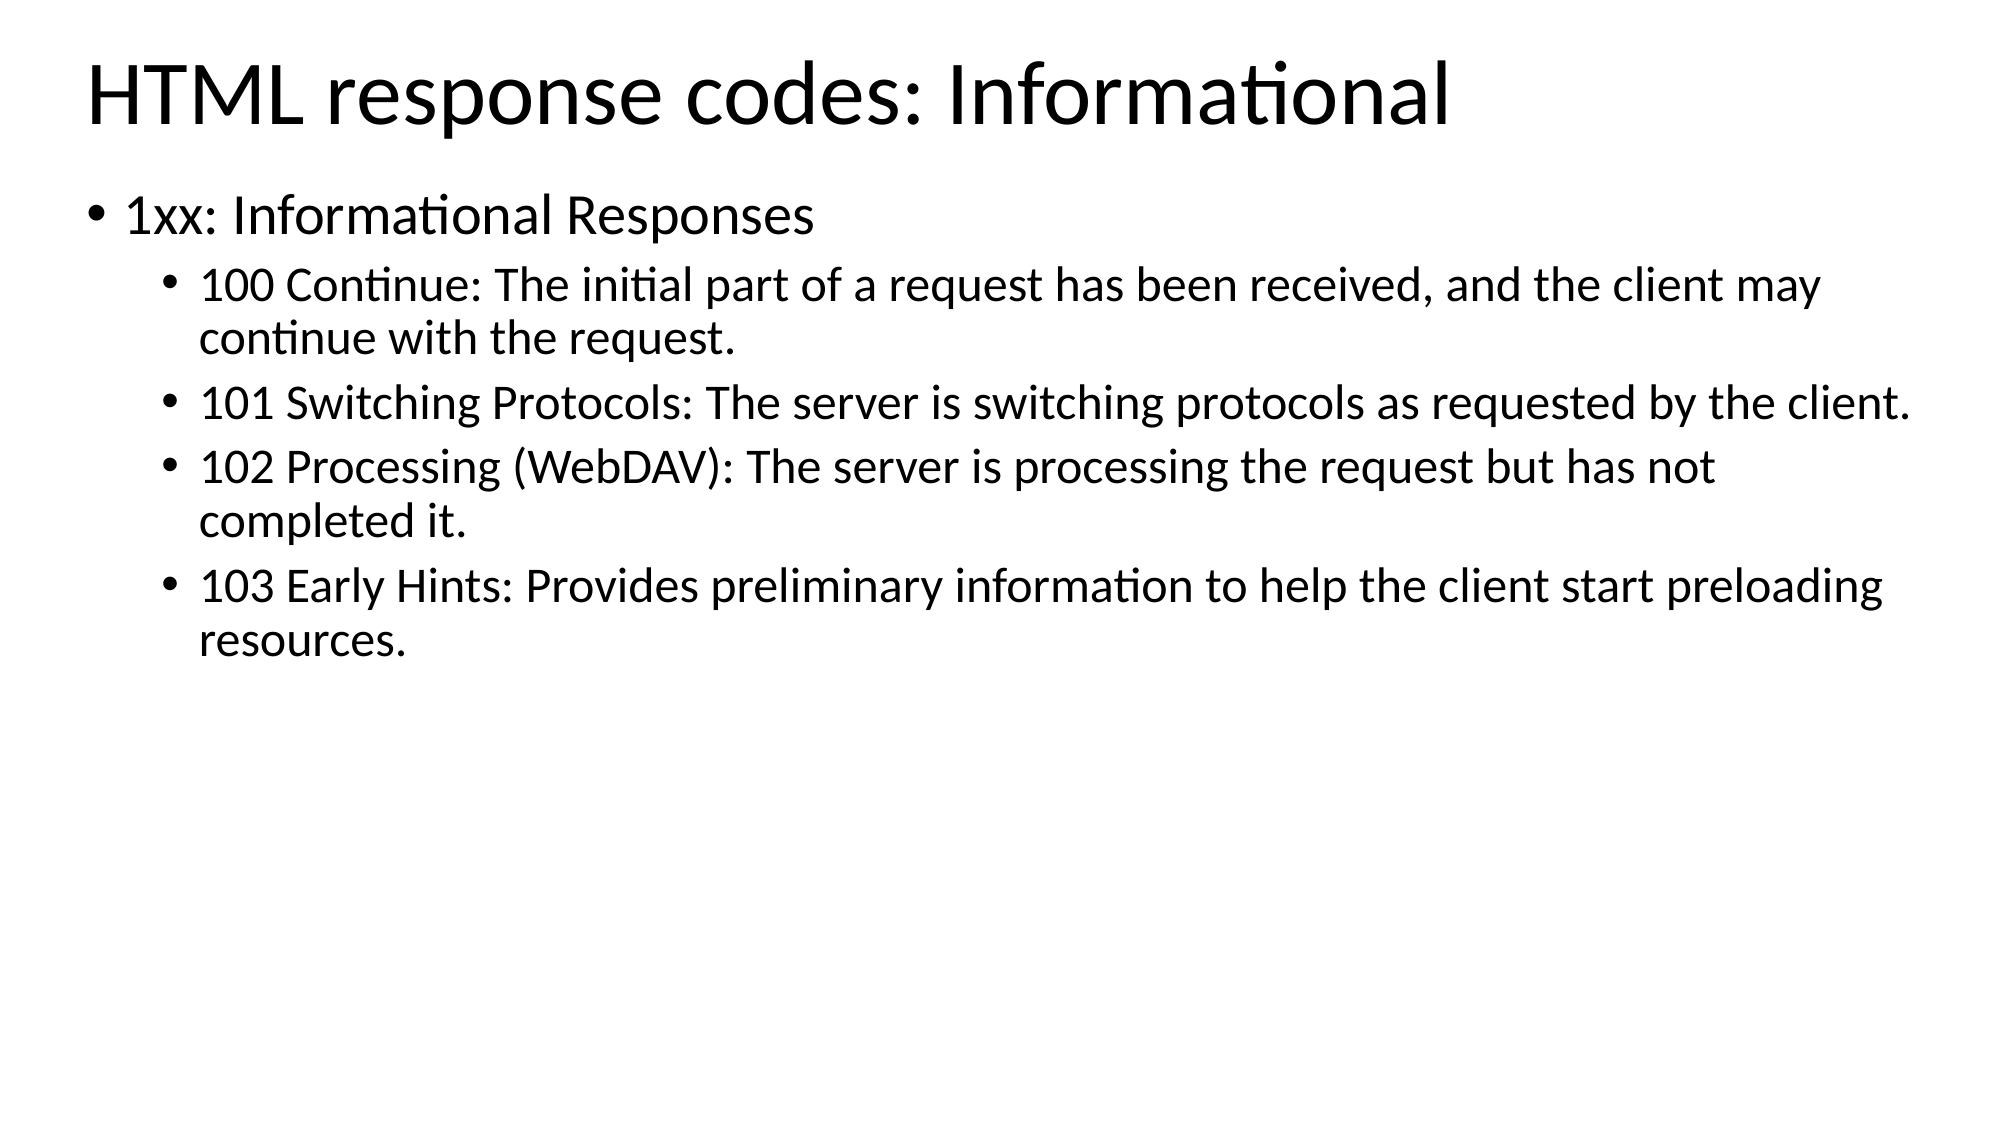

# HTML response codes: Informational
1xx: Informational Responses
100 Continue: The initial part of a request has been received, and the client may continue with the request.
101 Switching Protocols: The server is switching protocols as requested by the client.
102 Processing (WebDAV): The server is processing the request but has not completed it.
103 Early Hints: Provides preliminary information to help the client start preloading resources.